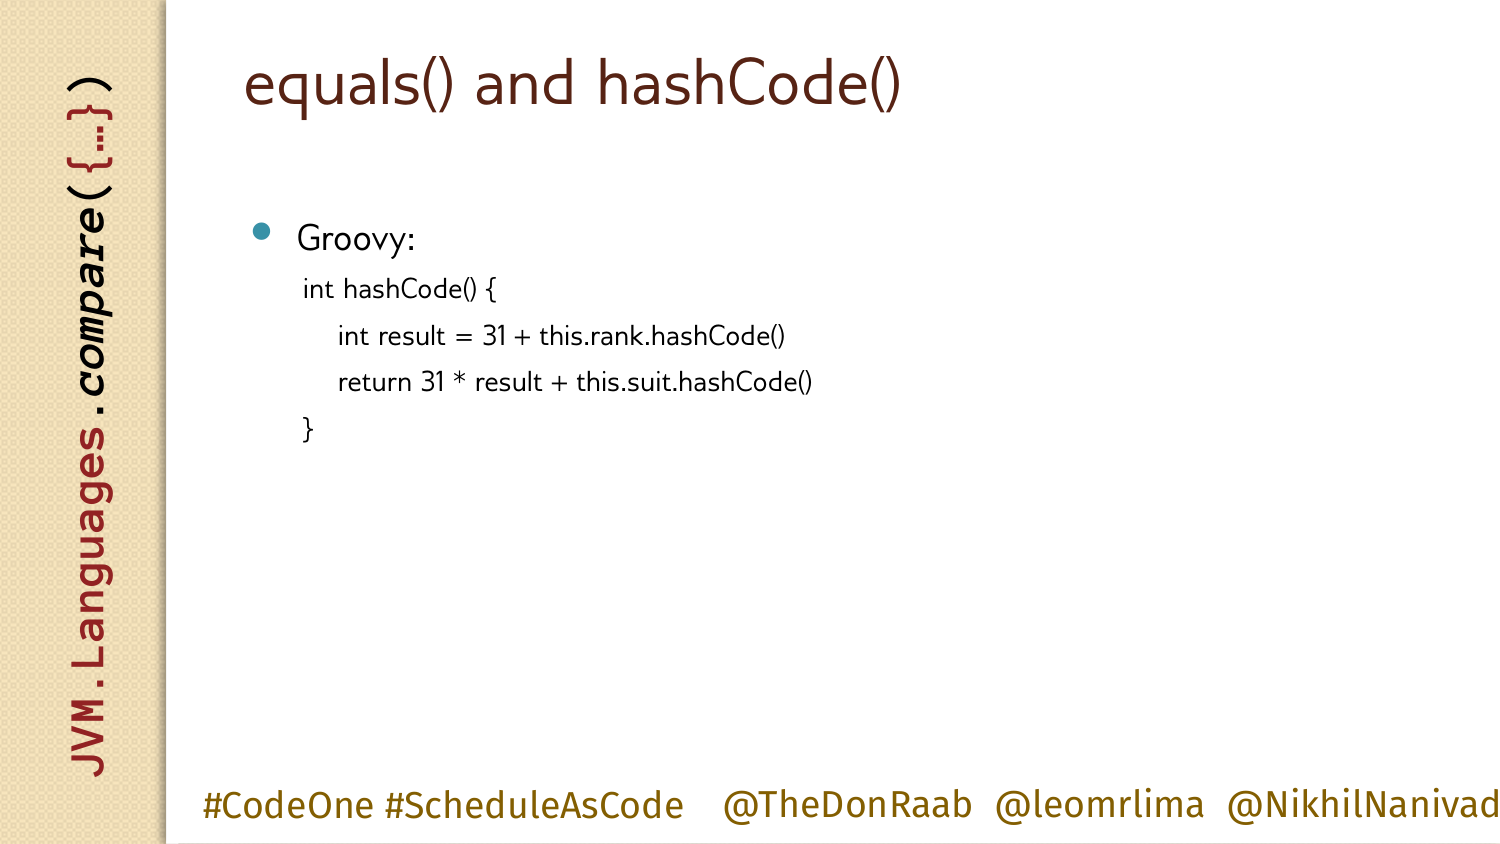

# equals() and hashCode()
Groovy:
int hashCode() {
    int result = 31 + this.rank.hashCode()
    return 31 * result + this.suit.hashCode()
}